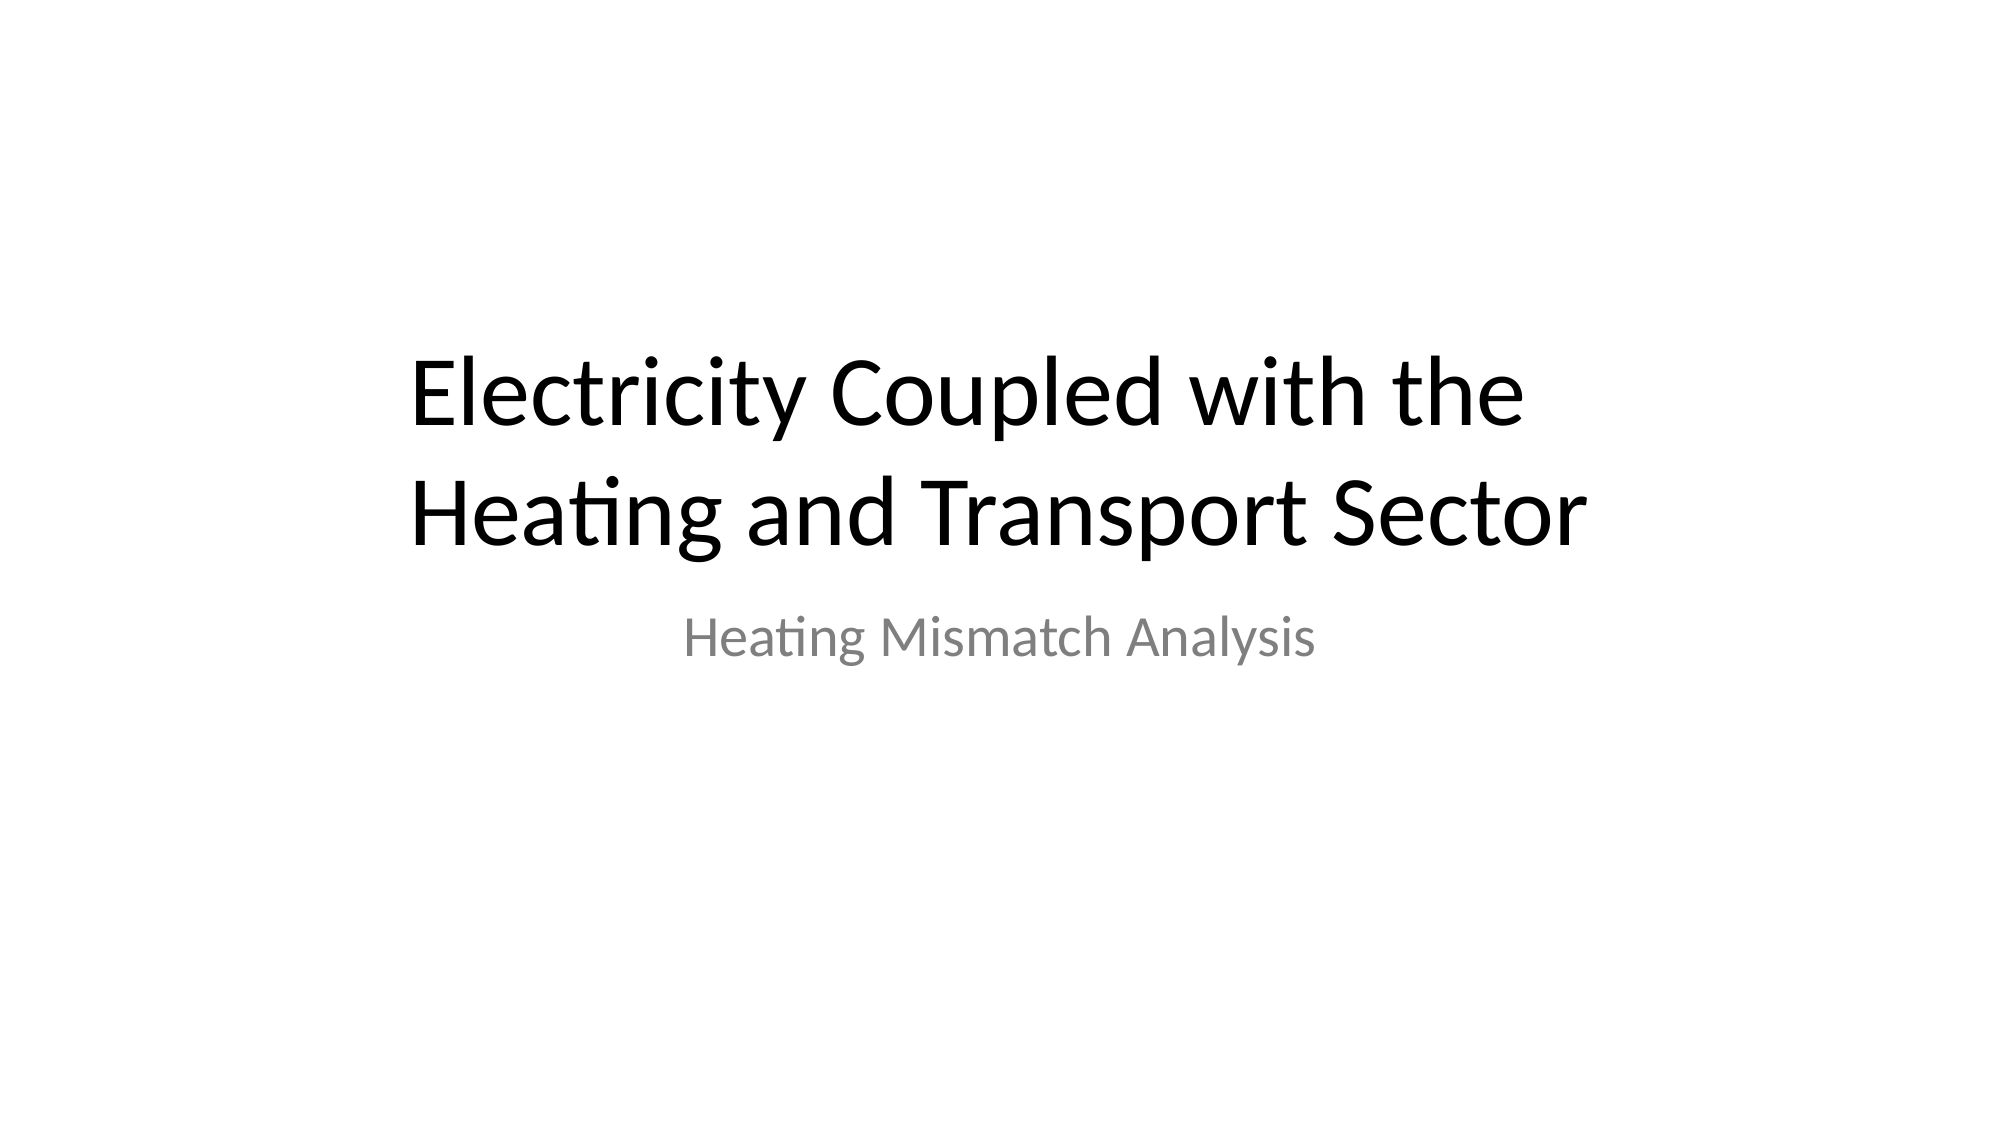

Electricity Coupled with the
Heating and Transport Sector
Heating Mismatch Analysis